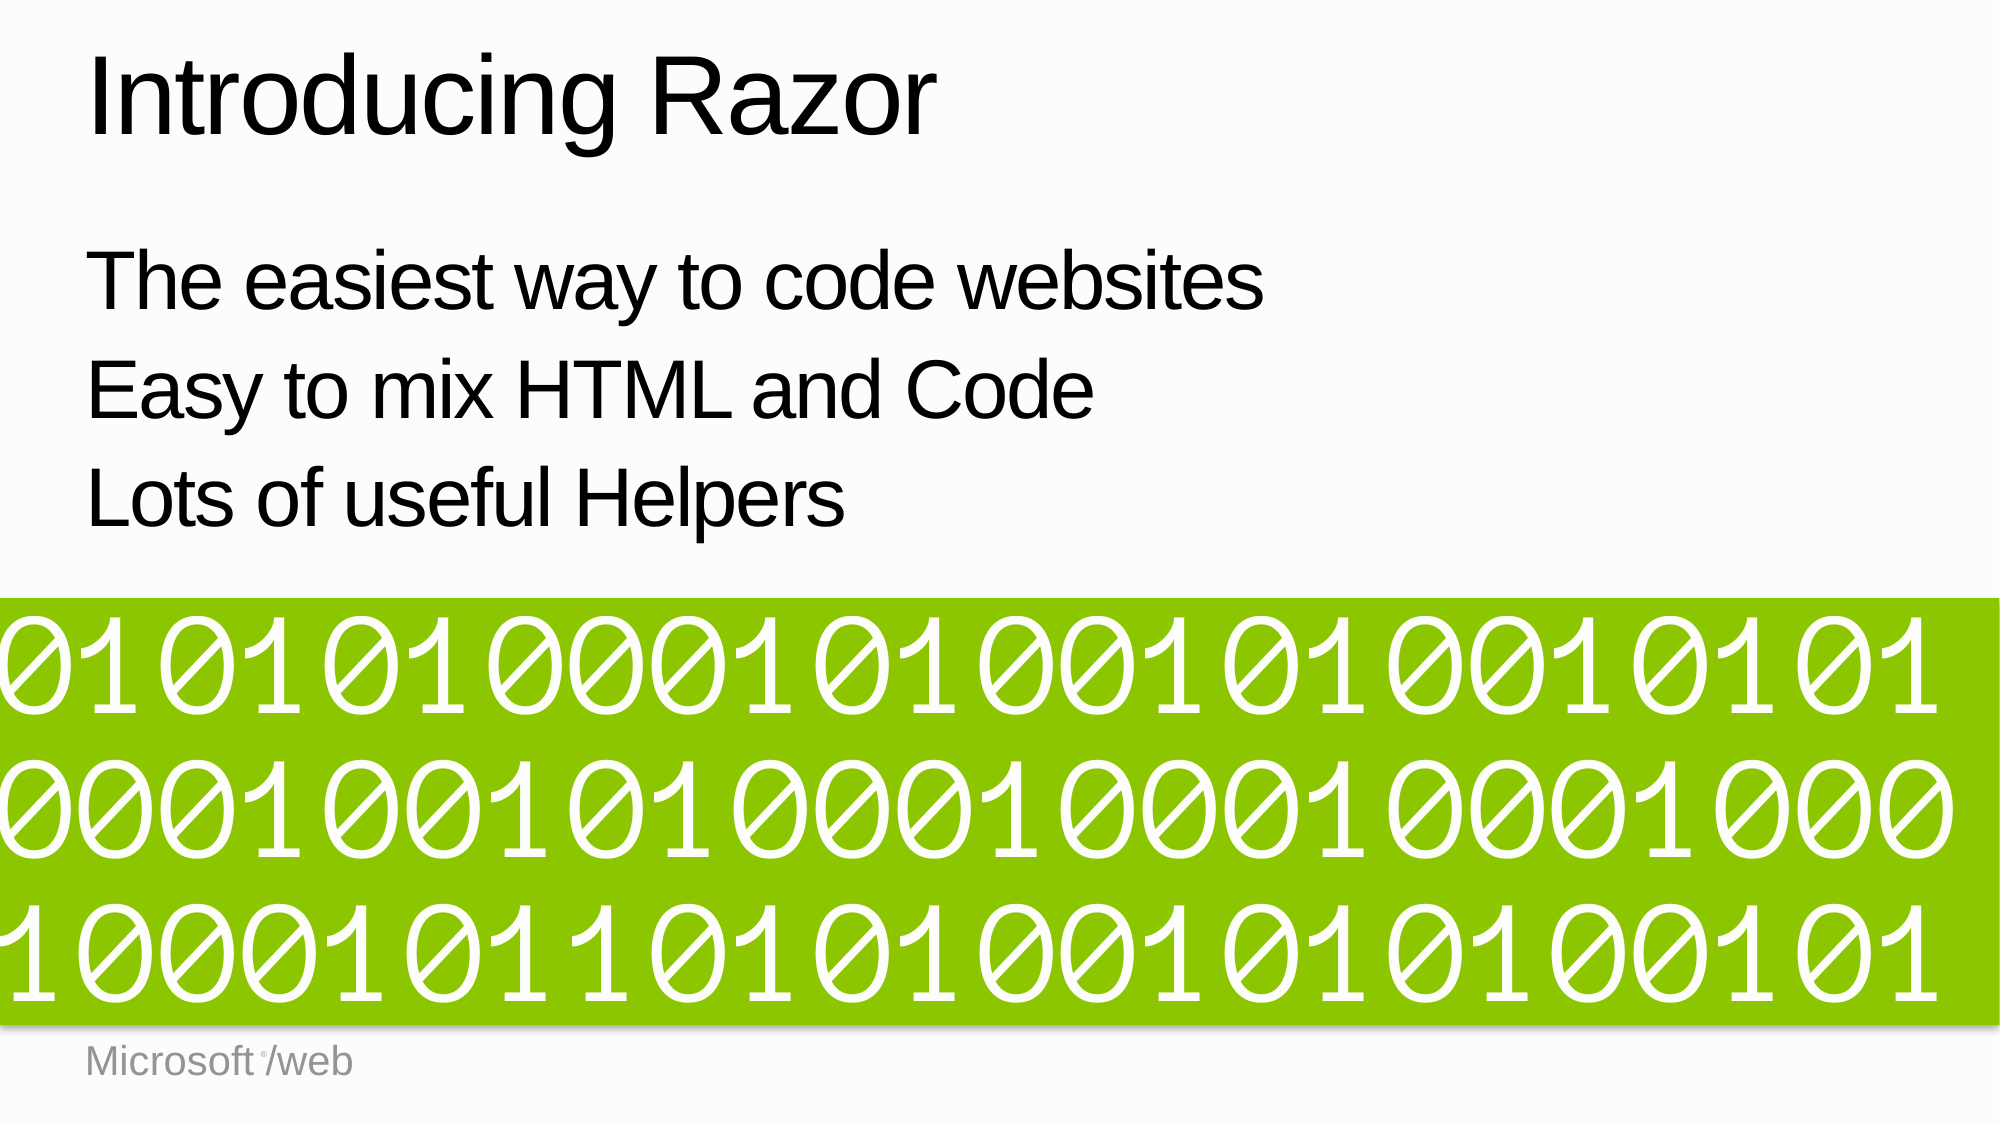

# Introducing Razor
The easiest way to code websites
Easy to mix HTML and Code
Lots of useful Helpers
010101000101001010010101000100101000100010001000100010110101001010100101